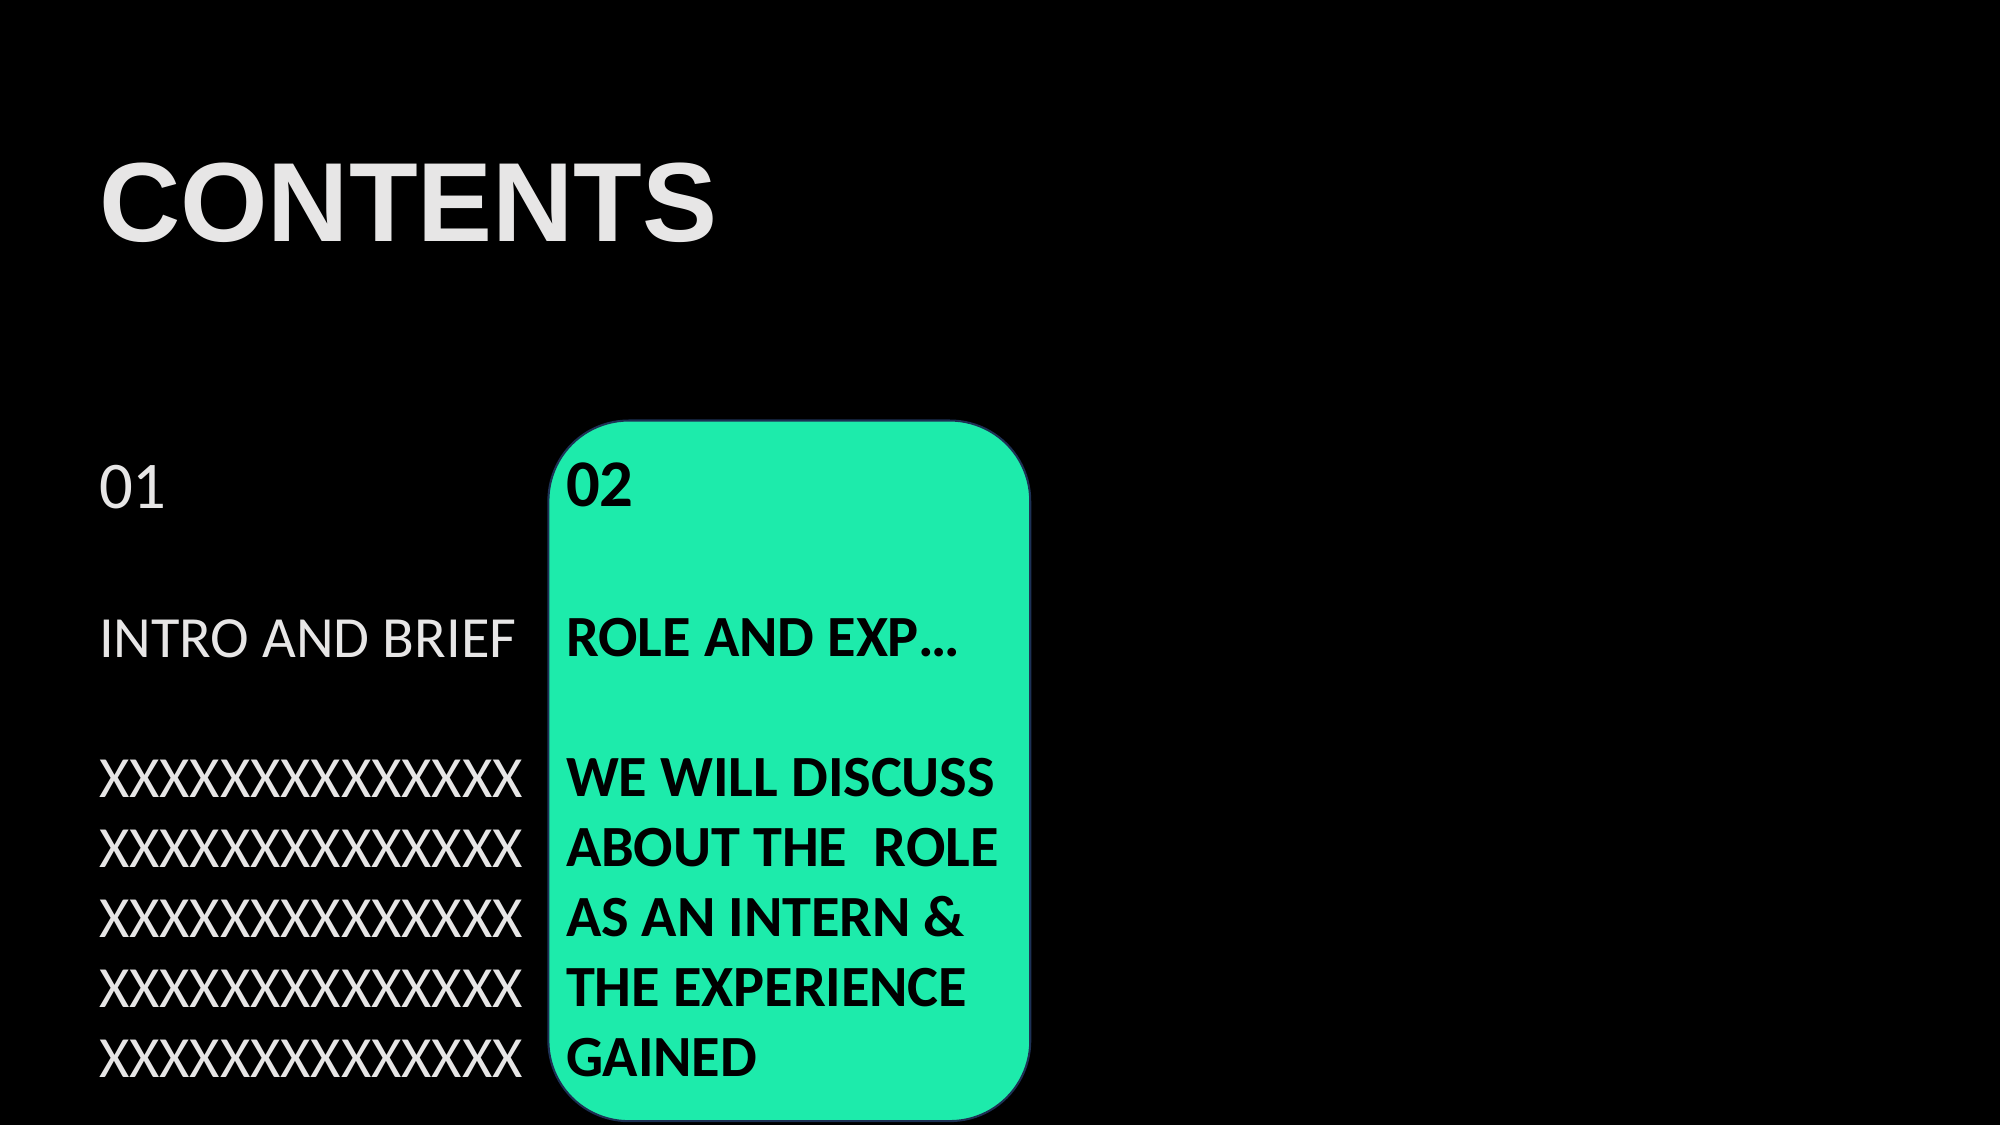

CONTENTS

02
ROLE AND EXP…

WE WILL DISCUSS ABOUT THE  ROLE AS AN INTERN & THE EXPERIENCE GAINED
01
INTRO AND BRIEF

XXXXXXXXXXXXXXXXXXXXXXXXXXXXXXXXXXXXXXXXXXXXXXXXXXXXXXXXXXXXXXXXXXXXXX